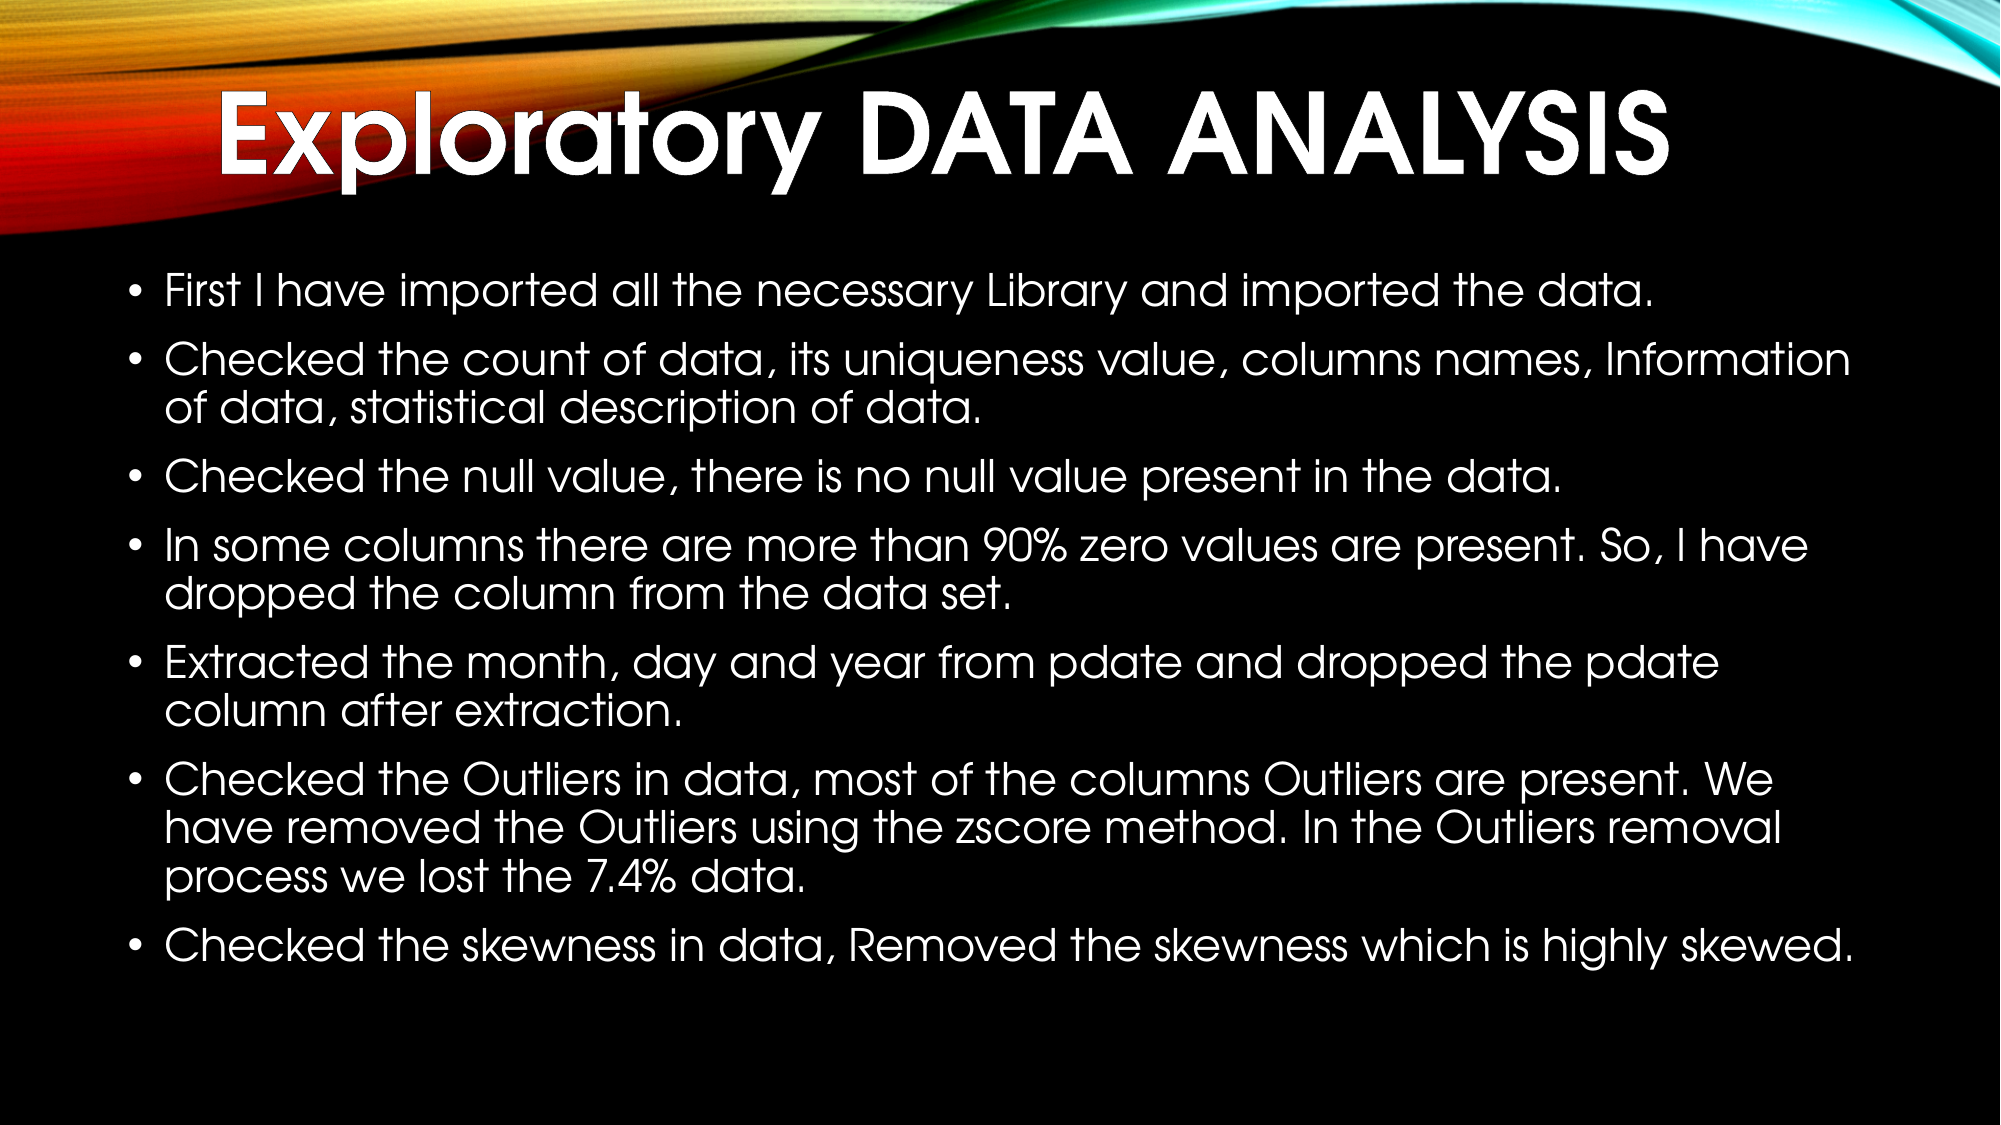

Exploratory DATA ANALYSIS
First I have imported all the necessary Library and imported the data.
Checked the count of data, its uniqueness value, columns names, Information of data, statistical description of data.
Checked the null value, there is no null value present in the data.
In some columns there are more than 90% zero values are present. So, I have dropped the column from the data set.
Extracted the month, day and year from pdate and dropped the pdate column after extraction.
Checked the Outliers in data, most of the columns Outliers are present. We have removed the Outliers using the zscore method. In the Outliers removal process we lost the 7.4% data.
Checked the skewness in data, Removed the skewness which is highly skewed.